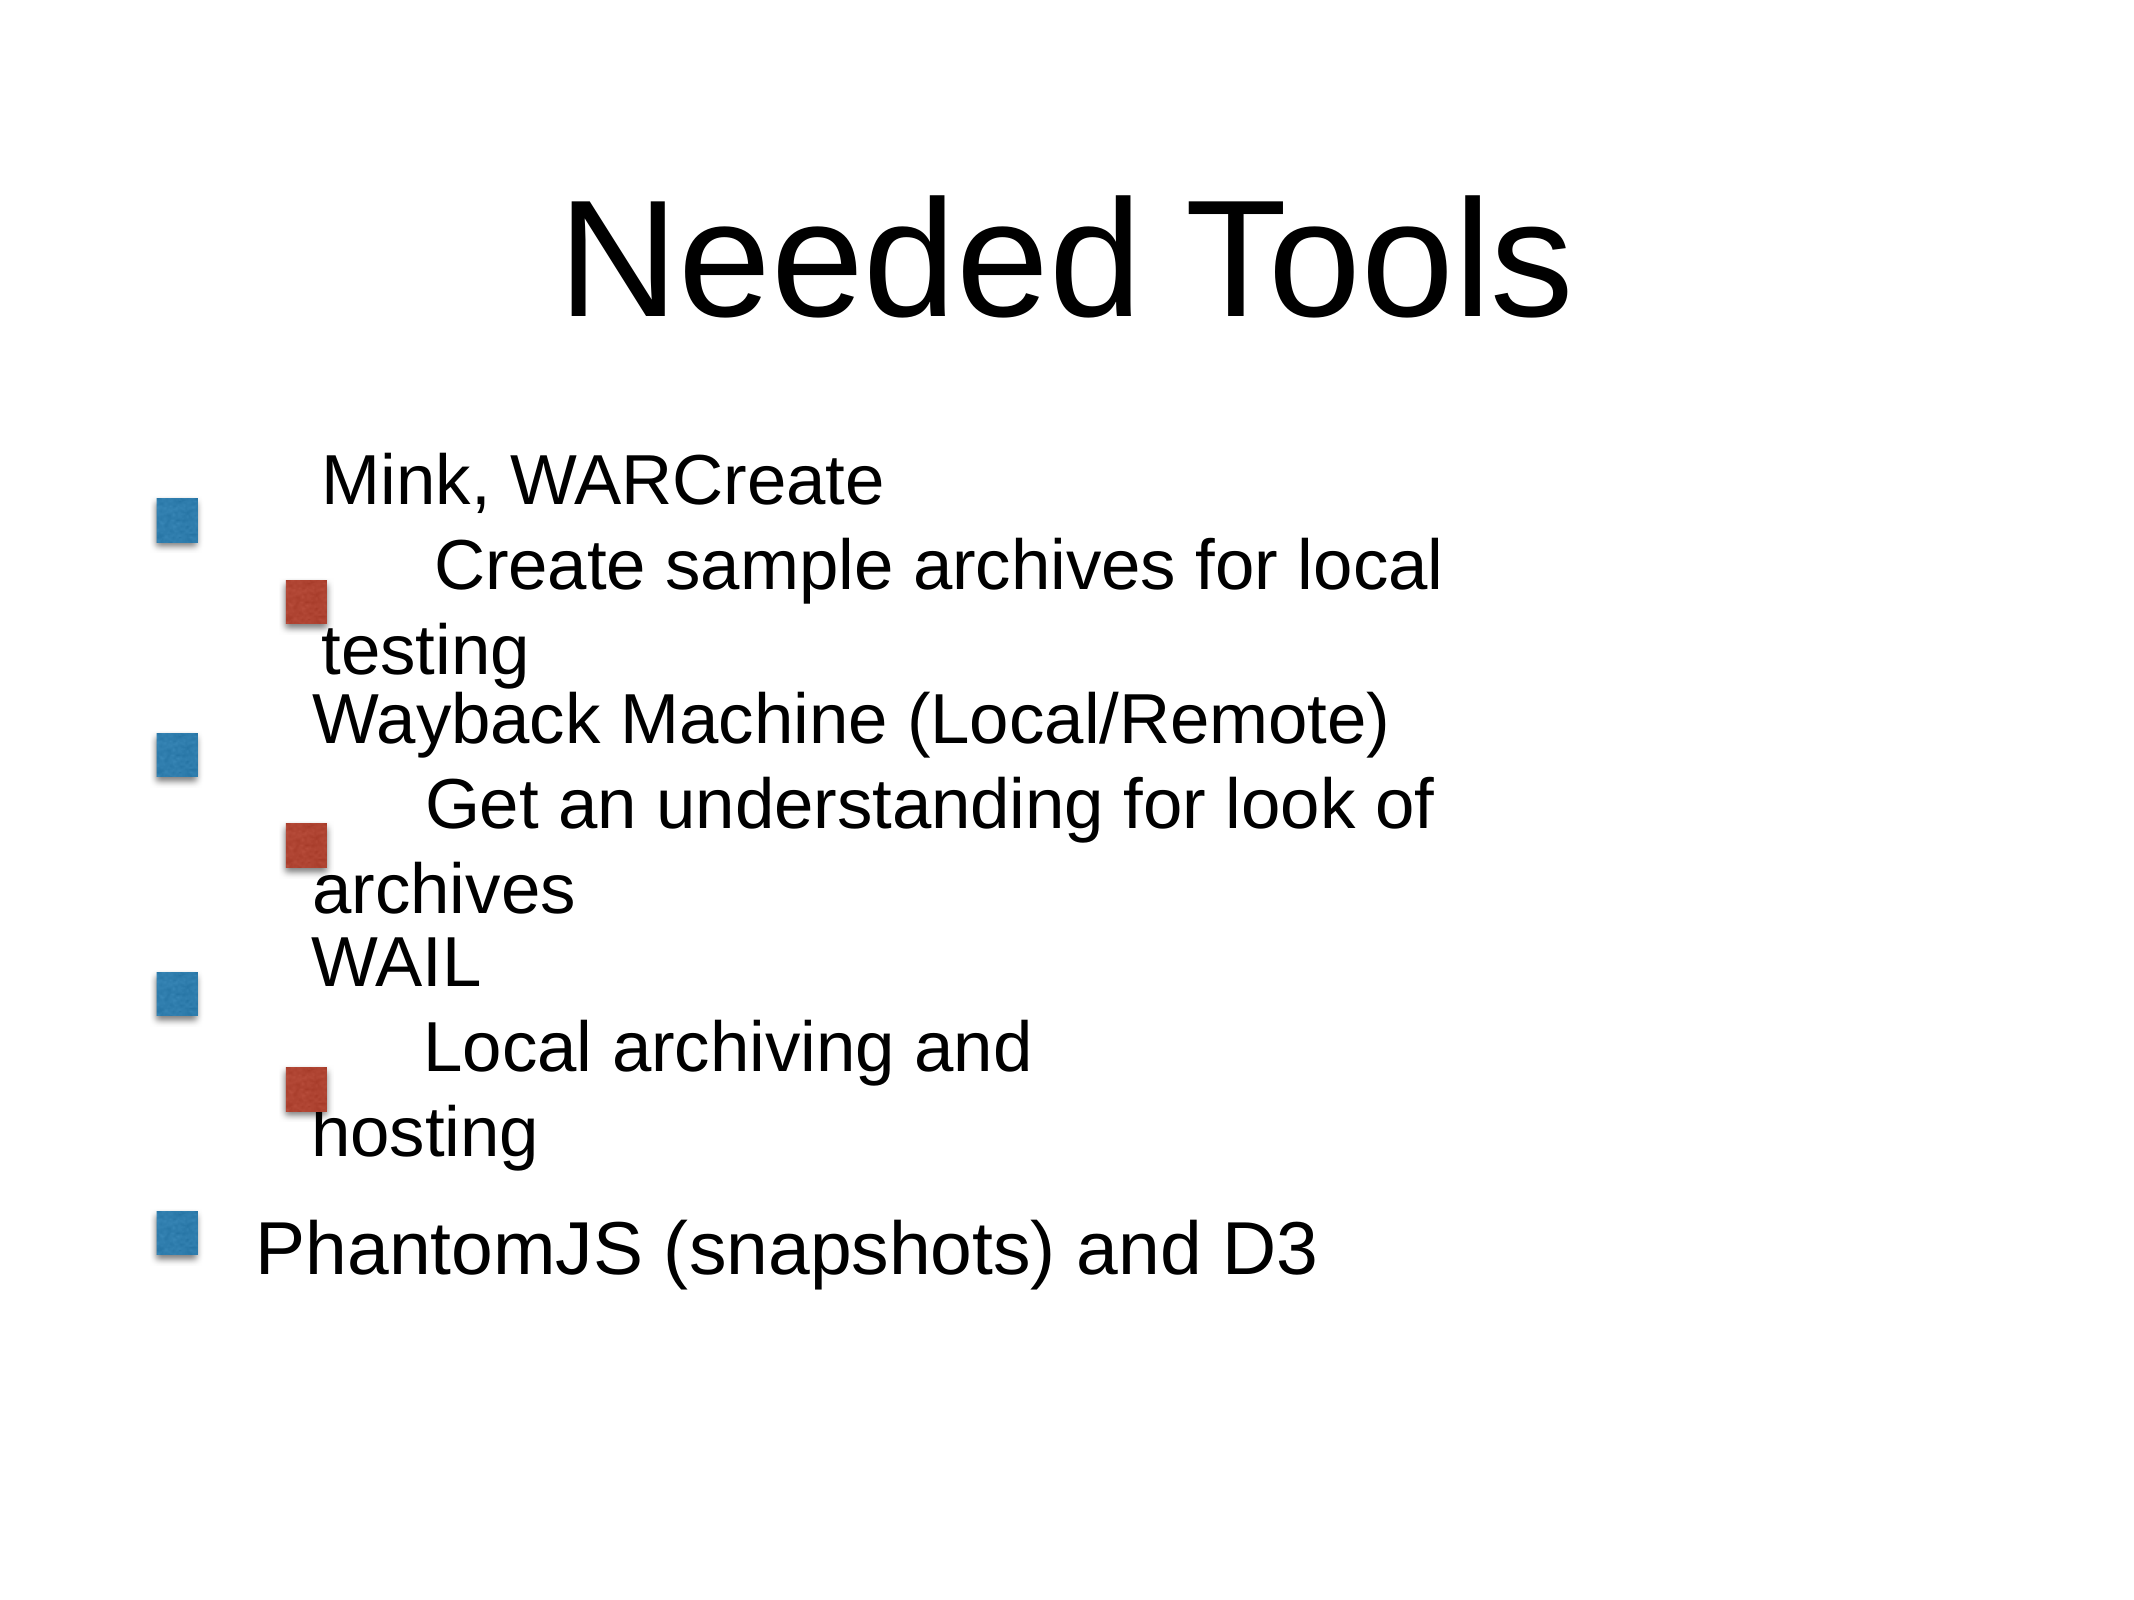

# Needed Tools
Mink, WARCreate
Create sample archives for local testing

Wayback Machine (Local/Remote)
Get an understanding for look of archives

WAIL
Local archiving and hosting

PhantomJS (snapshots) and D3